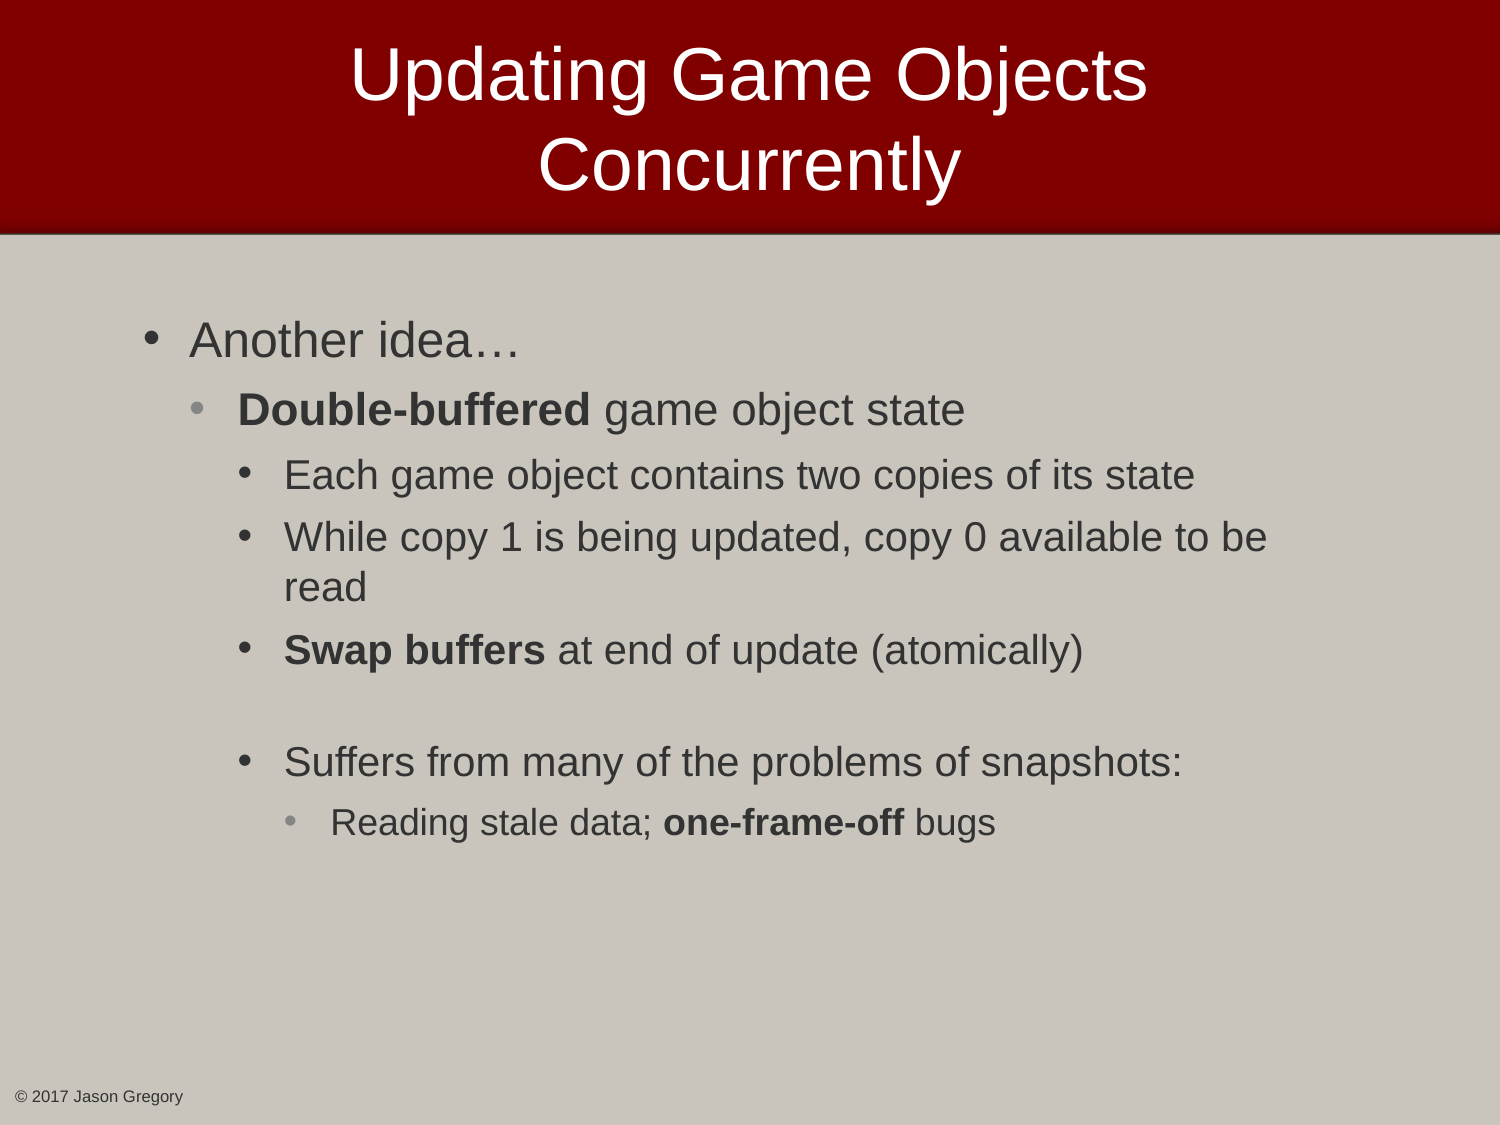

# Updating Game Objects Concurrently
Another idea…
Double-buffered game object state
Each game object contains two copies of its state
While copy 1 is being updated, copy 0 available to be read
Swap buffers at end of update (atomically)
Suffers from many of the problems of snapshots:
Reading stale data; one-frame-off bugs
© 2017 Jason Gregory